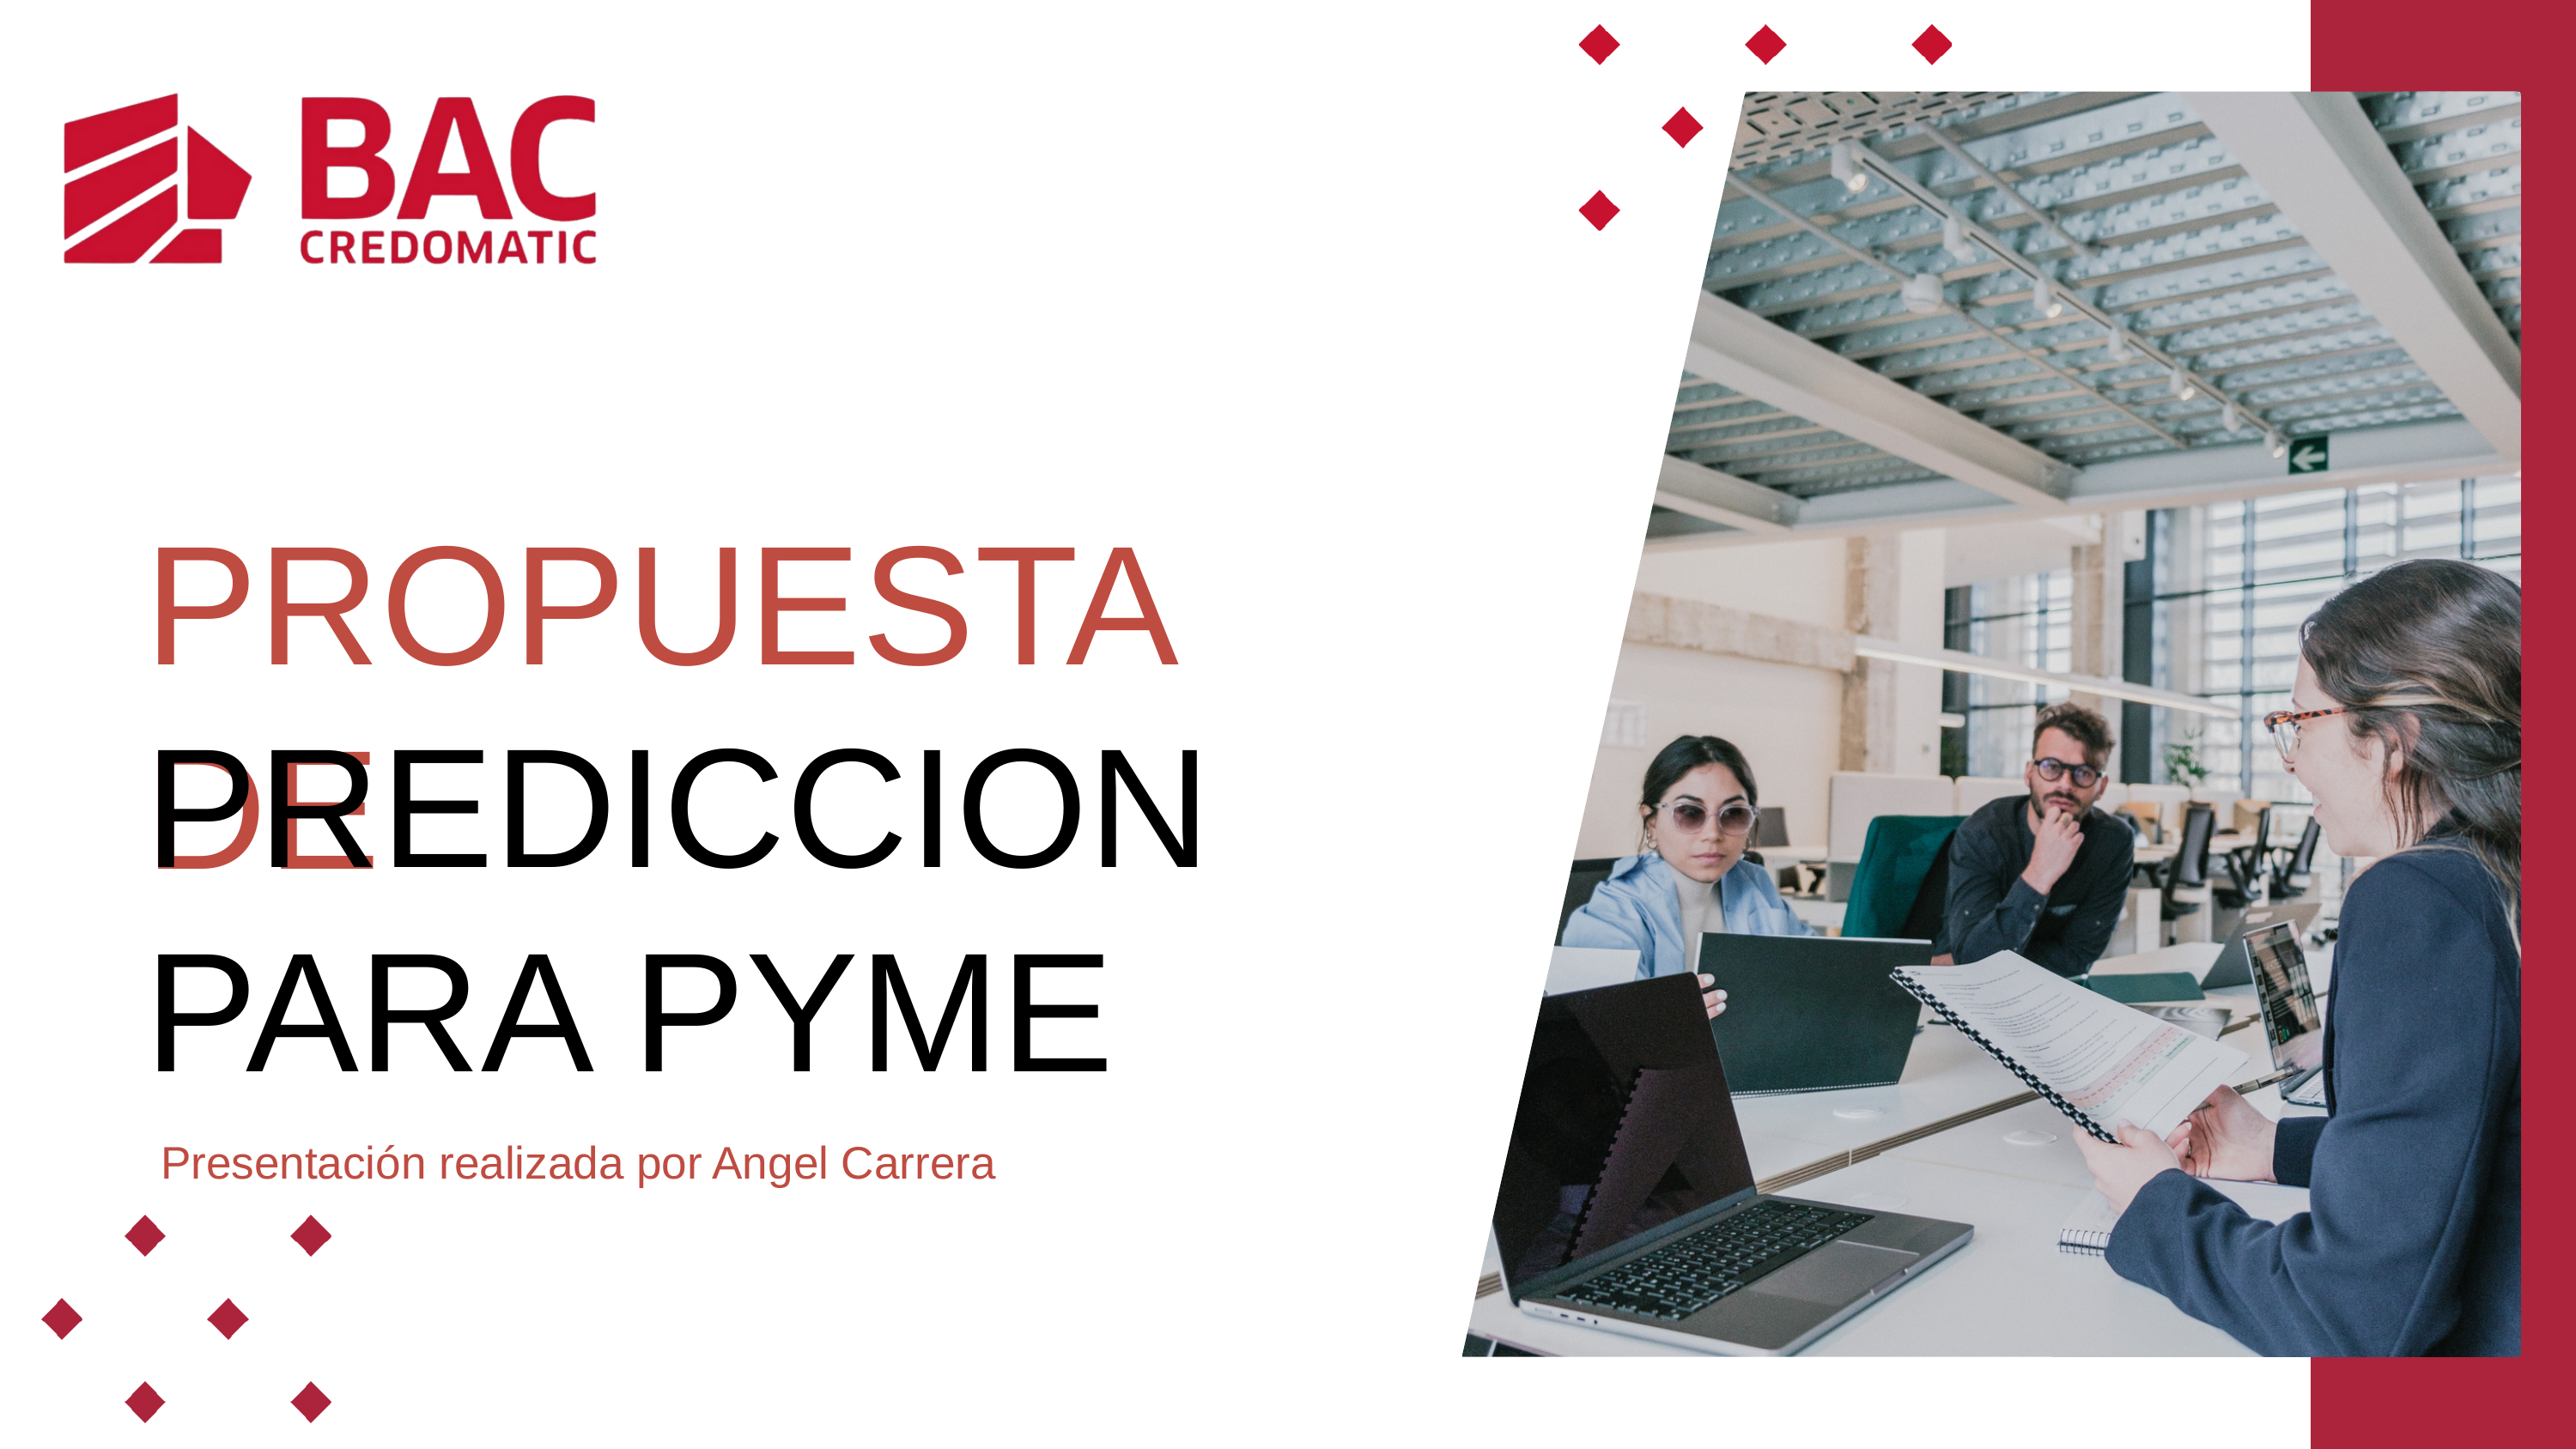

PROPUESTA DE

PREDICCION PARA PYME
Presentación realizada por Angel Carrera